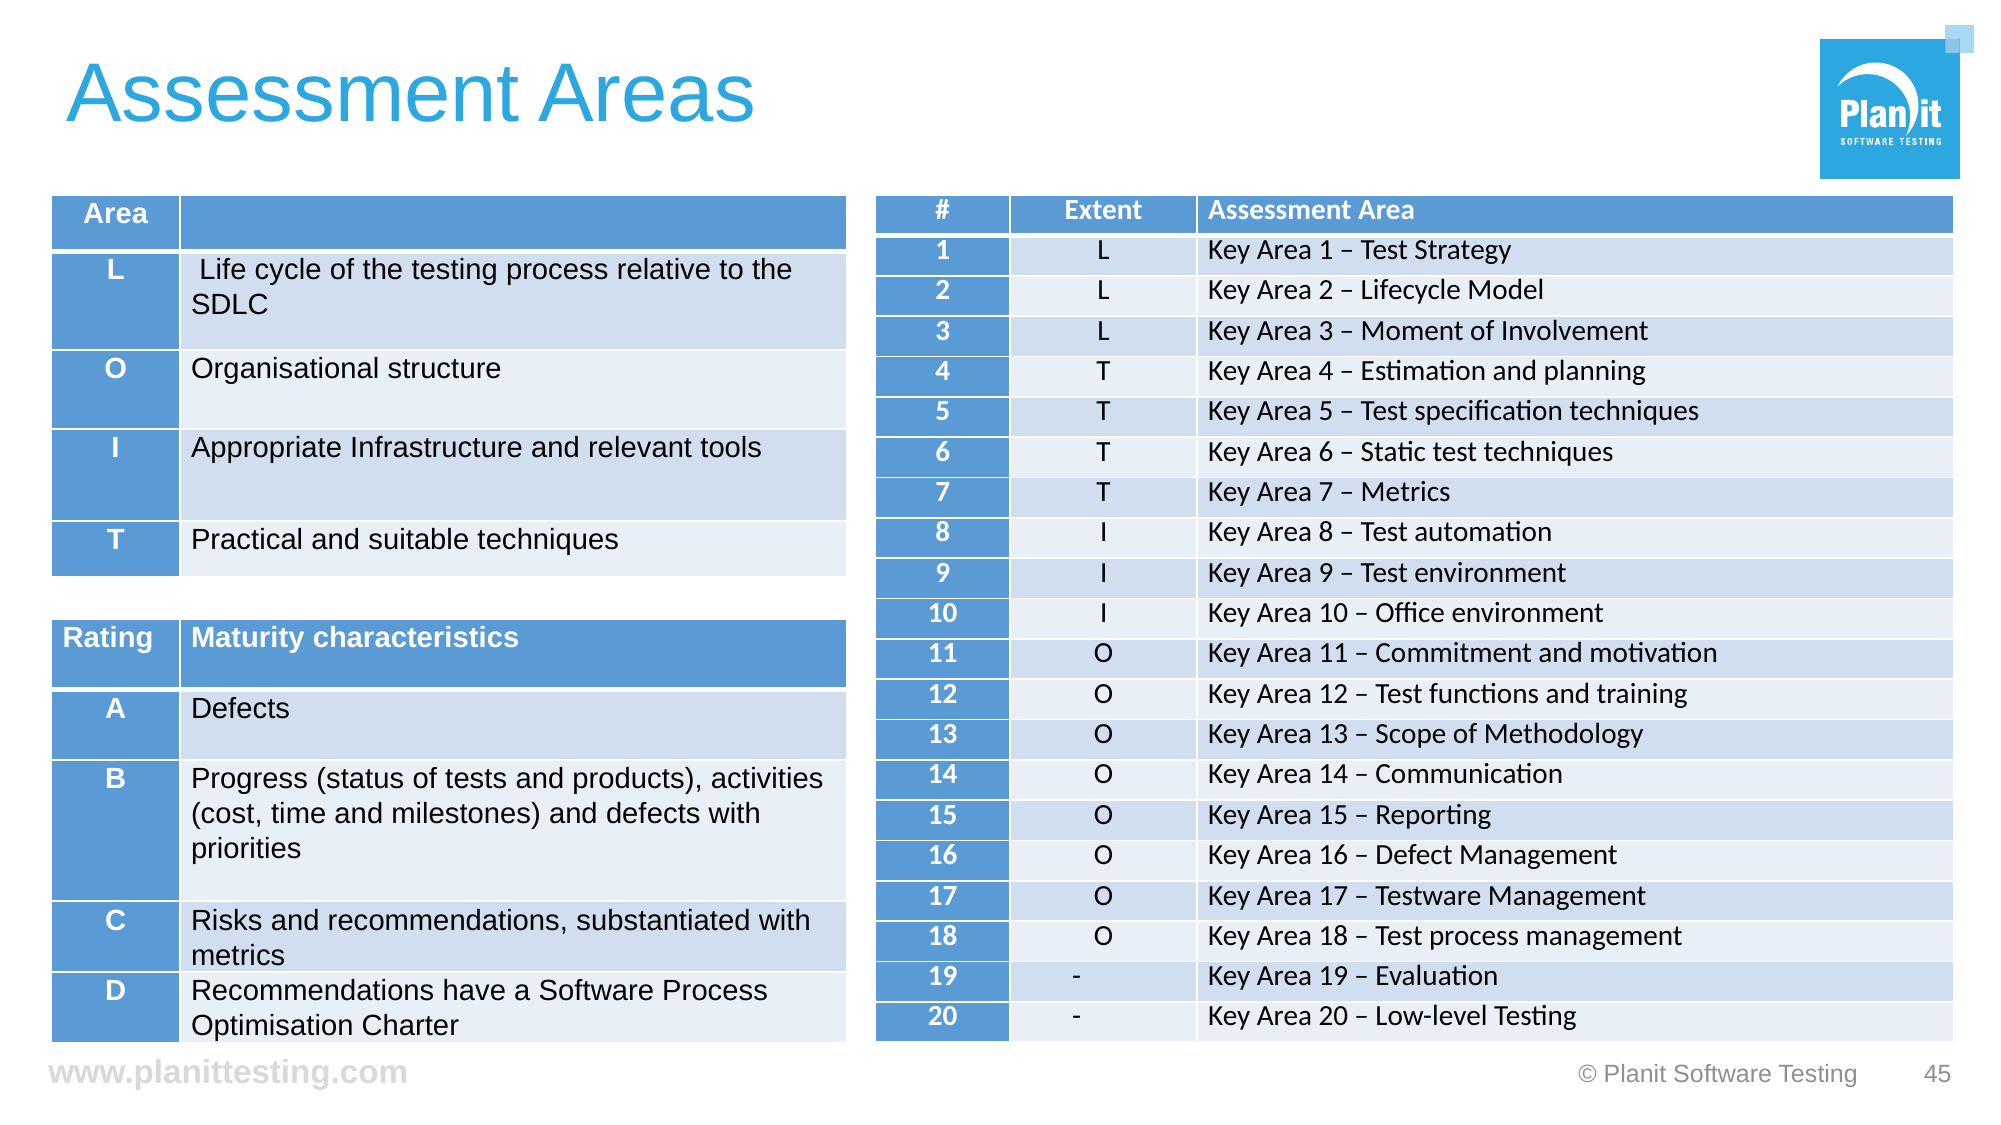

# Assessment Areas
| Area |  |
| --- | --- |
| L | Life cycle of the testing process relative to the SDLC |
| O | Organisational structure |
| I | Appropriate Infrastructure and relevant tools |
| T | Practical and suitable techniques |
| # | Extent | Assessment Area |
| --- | --- | --- |
| 1 | L | Key Area 1 – Test Strategy |
| 2 | L | Key Area 2 – Lifecycle Model |
| 3 | L | Key Area 3 – Moment of Involvement |
| 4 | T | Key Area 4 – Estimation and planning |
| 5 | T | Key Area 5 – Test specification techniques |
| 6 | T | Key Area 6 – Static test techniques |
| 7 | T | Key Area 7 – Metrics |
| 8 | I | Key Area 8 – Test automation |
| 9 | I | Key Area 9 – Test environment |
| 10 | I | Key Area 10 – Office environment |
| 11 | O | Key Area 11 – Commitment and motivation |
| 12 | O | Key Area 12 – Test functions and training |
| 13 | O | Key Area 13 – Scope of Methodology |
| 14 | O | Key Area 14 – Communication |
| 15 | O | Key Area 15 – Reporting |
| 16 | O | Key Area 16 – Defect Management |
| 17 | O | Key Area 17 – Testware Management |
| 18 | O | Key Area 18 – Test process management |
| 19 |  | Key Area 19 – Evaluation |
| 20 |  | Key Area 20 – Low-level Testing |
| Rating | Maturity characteristics |
| --- | --- |
| A | Defects |
| B | Progress (status of tests and products), activities (cost, time and milestones) and defects with priorities |
| C | Risks and recommendations, substantiated with metrics |
| D | Recommendations have a Software Process Optimisation Charter |
© Planit Software Testing
45